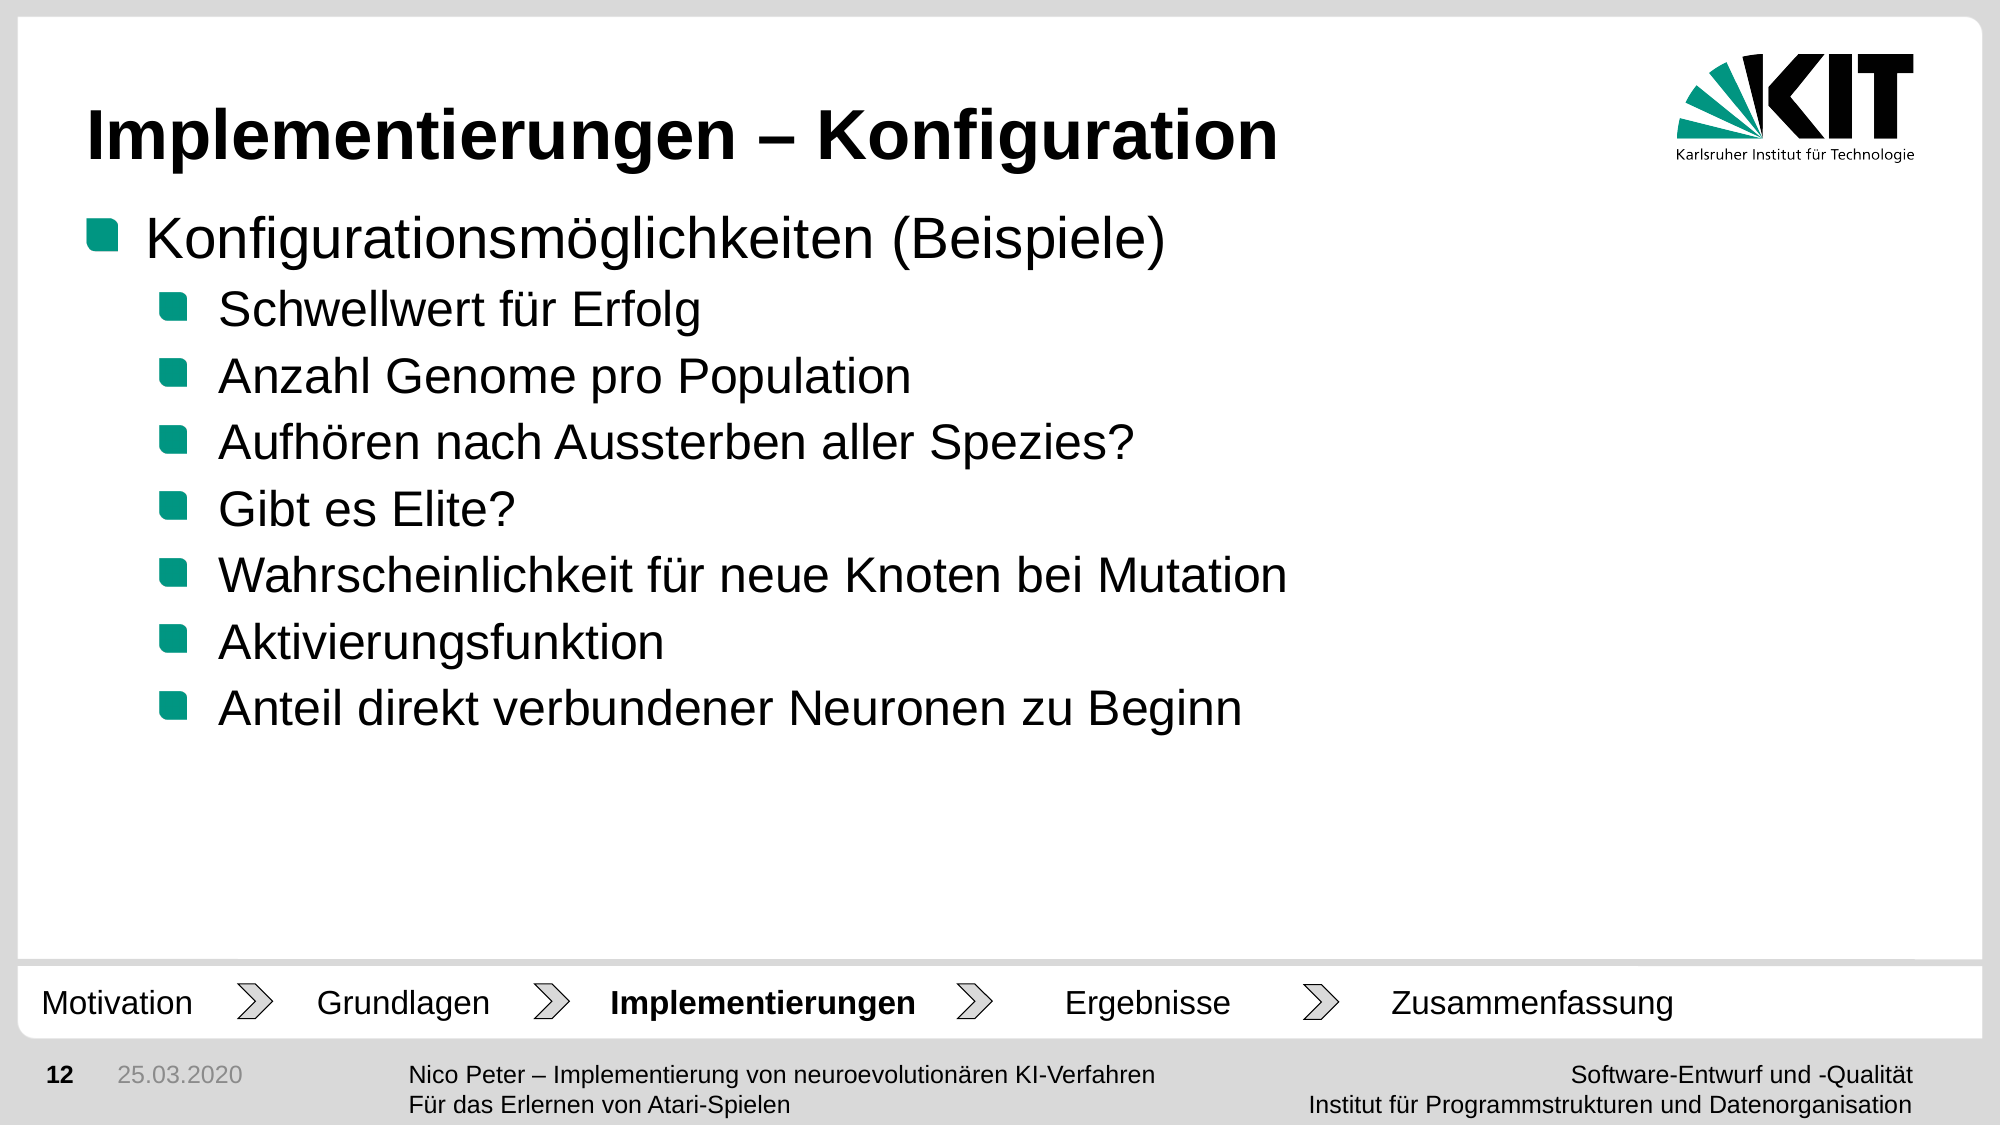

# Implementierungen – Konfiguration
Konfigurationsmöglichkeiten (Beispiele)
Schwellwert für Erfolg
Anzahl Genome pro Population
Aufhören nach Aussterben aller Spezies?
Gibt es Elite?
Wahrscheinlichkeit für neue Knoten bei Mutation
Aktivierungsfunktion
Anteil direkt verbundener Neuronen zu Beginn

Motivation
Grundlagen
Implementierungen
Ergebnisse
Zusammenfassung

12
25.03.2020